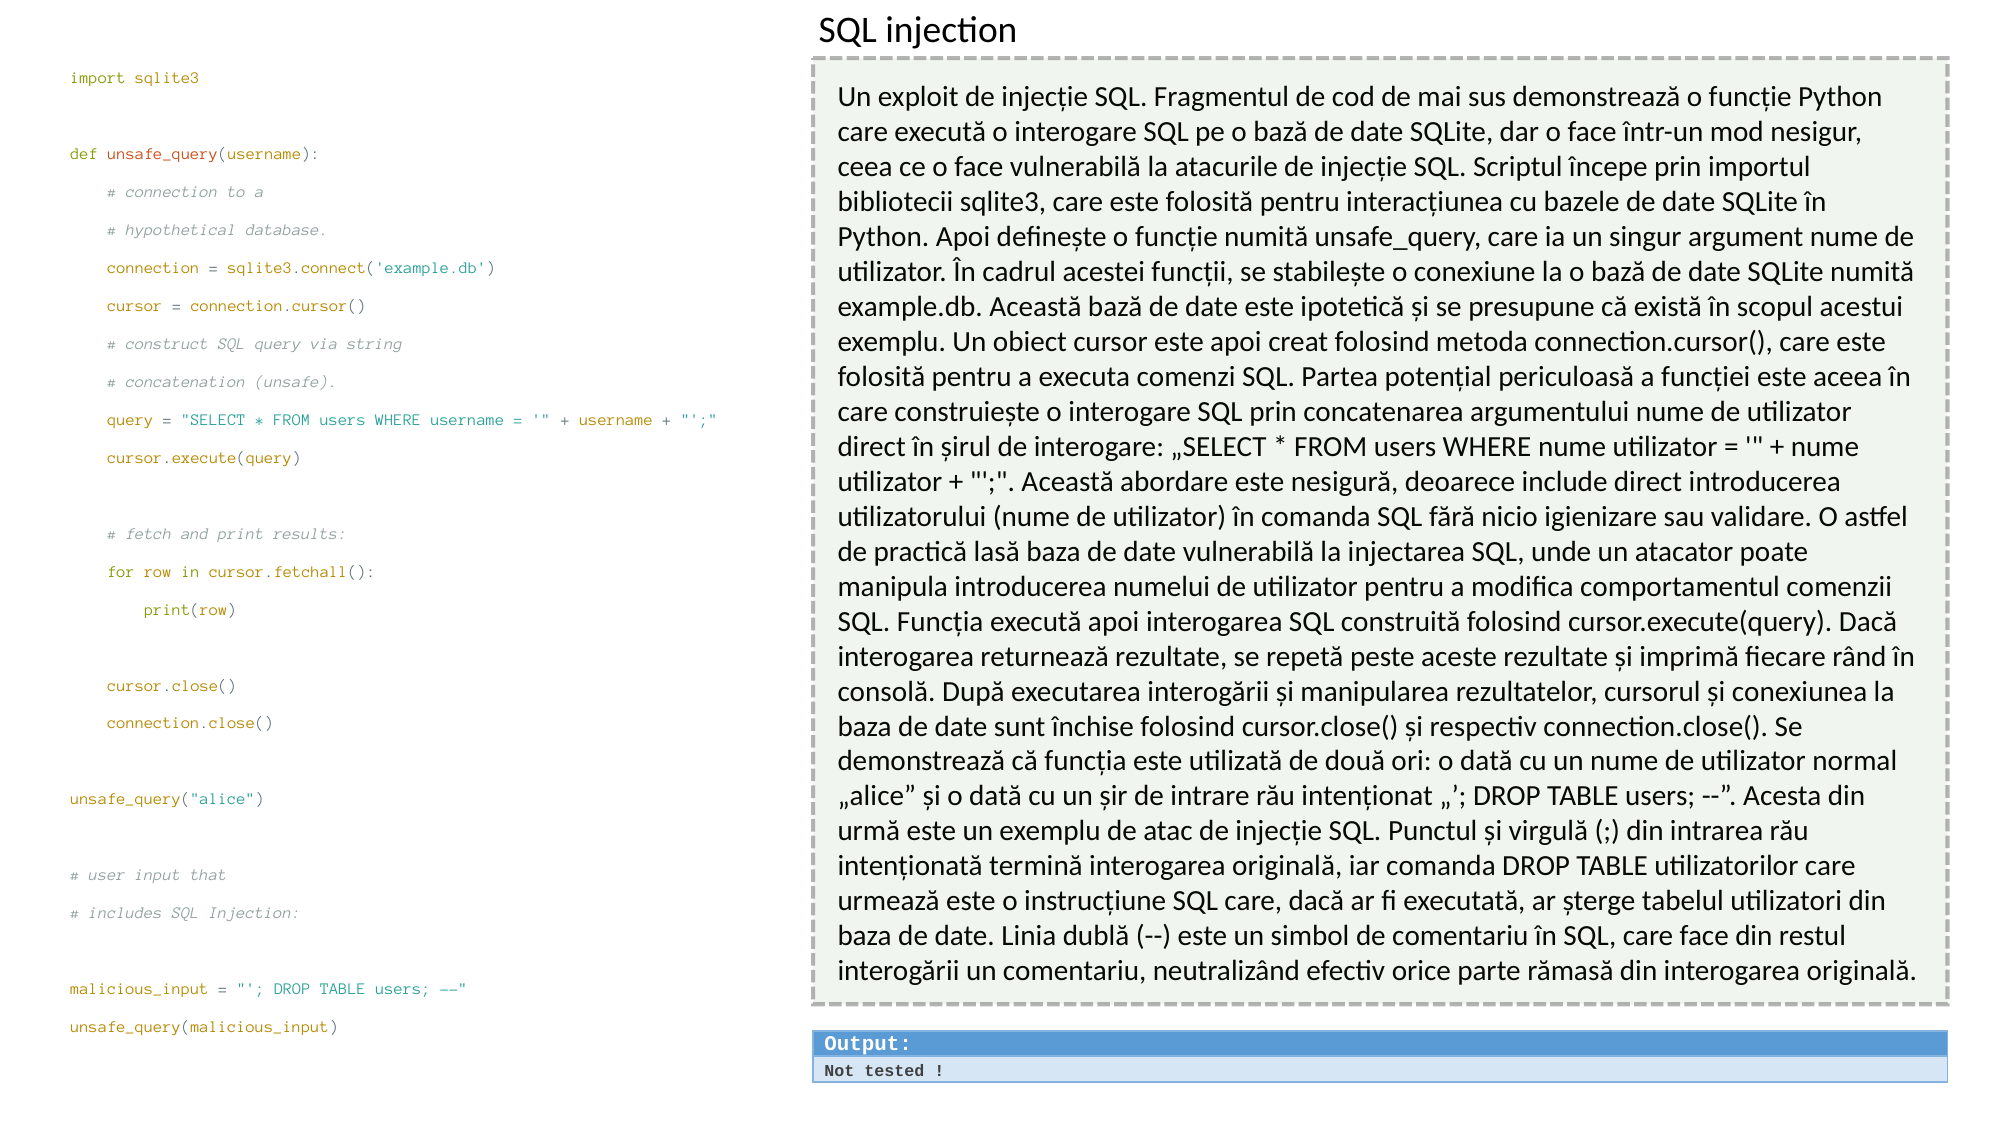

SQL injection
import sqlite3

def unsafe_query(username):
    # connection to a
    # hypothetical database.
    connection = sqlite3.connect('example.db')
    cursor = connection.cursor()
    # construct SQL query via string
    # concatenation (unsafe).
    query = "SELECT * FROM users WHERE username = '" + username + "';"
    cursor.execute(query)

    # fetch and print results:
    for row in cursor.fetchall():
        print(row)

    cursor.close()
    connection.close()

unsafe_query("alice")

# user input that
# includes SQL Injection:

malicious_input = "'; DROP TABLE users; --"
unsafe_query(malicious_input)

Un exploit de injecție SQL. Fragmentul de cod de mai sus demonstrează o funcție Python care execută o interogare SQL pe o bază de date SQLite, dar o face într-un mod nesigur, ceea ce o face vulnerabilă la atacurile de injecție SQL. Scriptul începe prin importul bibliotecii sqlite3, care este folosită pentru interacțiunea cu bazele de date SQLite în Python. Apoi definește o funcție numită unsafe_query, care ia un singur argument nume de utilizator. În cadrul acestei funcții, se stabilește o conexiune la o bază de date SQLite numită example.db. Această bază de date este ipotetică și se presupune că există în scopul acestui exemplu. Un obiect cursor este apoi creat folosind metoda connection.cursor(), care este folosită pentru a executa comenzi SQL. Partea potențial periculoasă a funcției este aceea în care construiește o interogare SQL prin concatenarea argumentului nume de utilizator direct în șirul de interogare: „SELECT * FROM users WHERE nume utilizator = '" + nume utilizator + "';". Această abordare este nesigură, deoarece include direct introducerea utilizatorului (nume de utilizator) în comanda SQL fără nicio igienizare sau validare. O astfel de practică lasă baza de date vulnerabilă la injectarea SQL, unde un atacator poate manipula introducerea numelui de utilizator pentru a modifica comportamentul comenzii SQL. Funcția execută apoi interogarea SQL construită folosind cursor.execute(query). Dacă interogarea returnează rezultate, se repetă peste aceste rezultate și imprimă fiecare rând în consolă. După executarea interogării și manipularea rezultatelor, cursorul și conexiunea la baza de date sunt închise folosind cursor.close() și respectiv connection.close(). Se demonstrează că funcția este utilizată de două ori: o dată cu un nume de utilizator normal „alice” și o dată cu un șir de intrare rău intenționat „’; DROP TABLE users; --”. Acesta din urmă este un exemplu de atac de injecție SQL. Punctul și virgulă (;) din intrarea rău intenționată termină interogarea originală, iar comanda DROP TABLE utilizatorilor care urmează este o instrucțiune SQL care, dacă ar fi executată, ar șterge tabelul utilizatori din baza de date. Linia dublă (--) este un simbol de comentariu în SQL, care face din restul interogării un comentariu, neutralizând efectiv orice parte rămasă din interogarea originală.
| Output: |
| --- |
| Not tested ! |